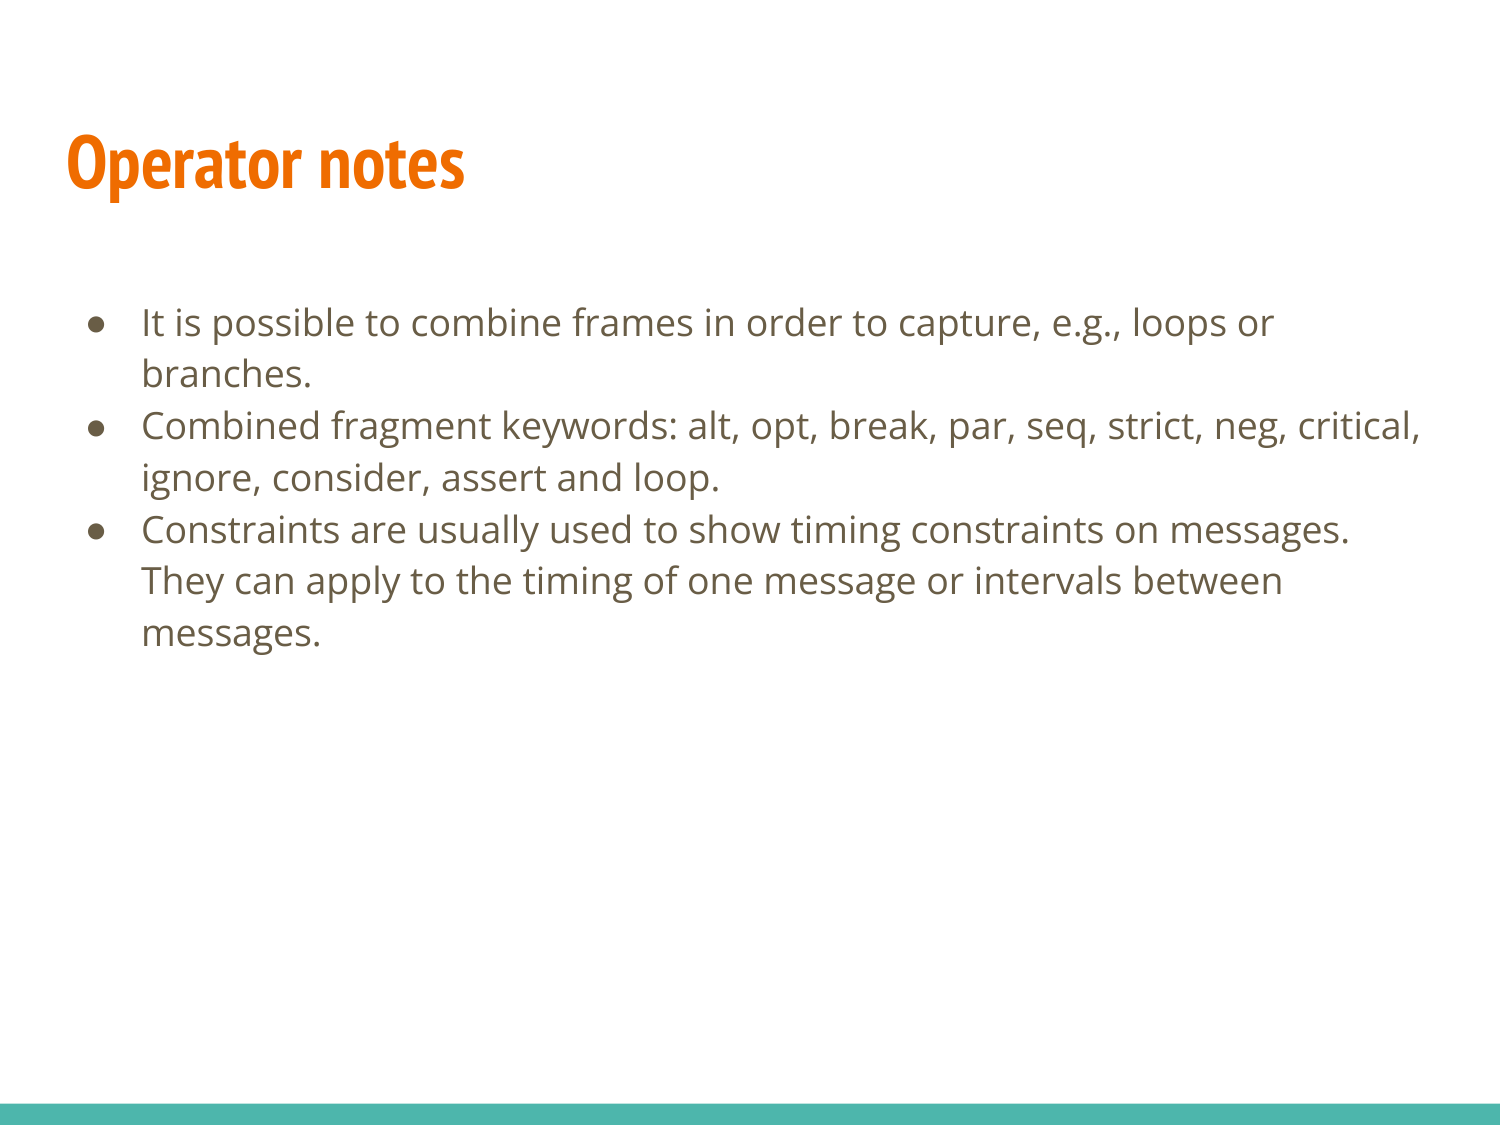

# Operator notes
It is possible to combine frames in order to capture, e.g., loops or branches.
Combined fragment keywords: alt, opt, break, par, seq, strict, neg, critical, ignore, consider, assert and loop.
Constraints are usually used to show timing constraints on messages. They can apply to the timing of one message or intervals between messages.